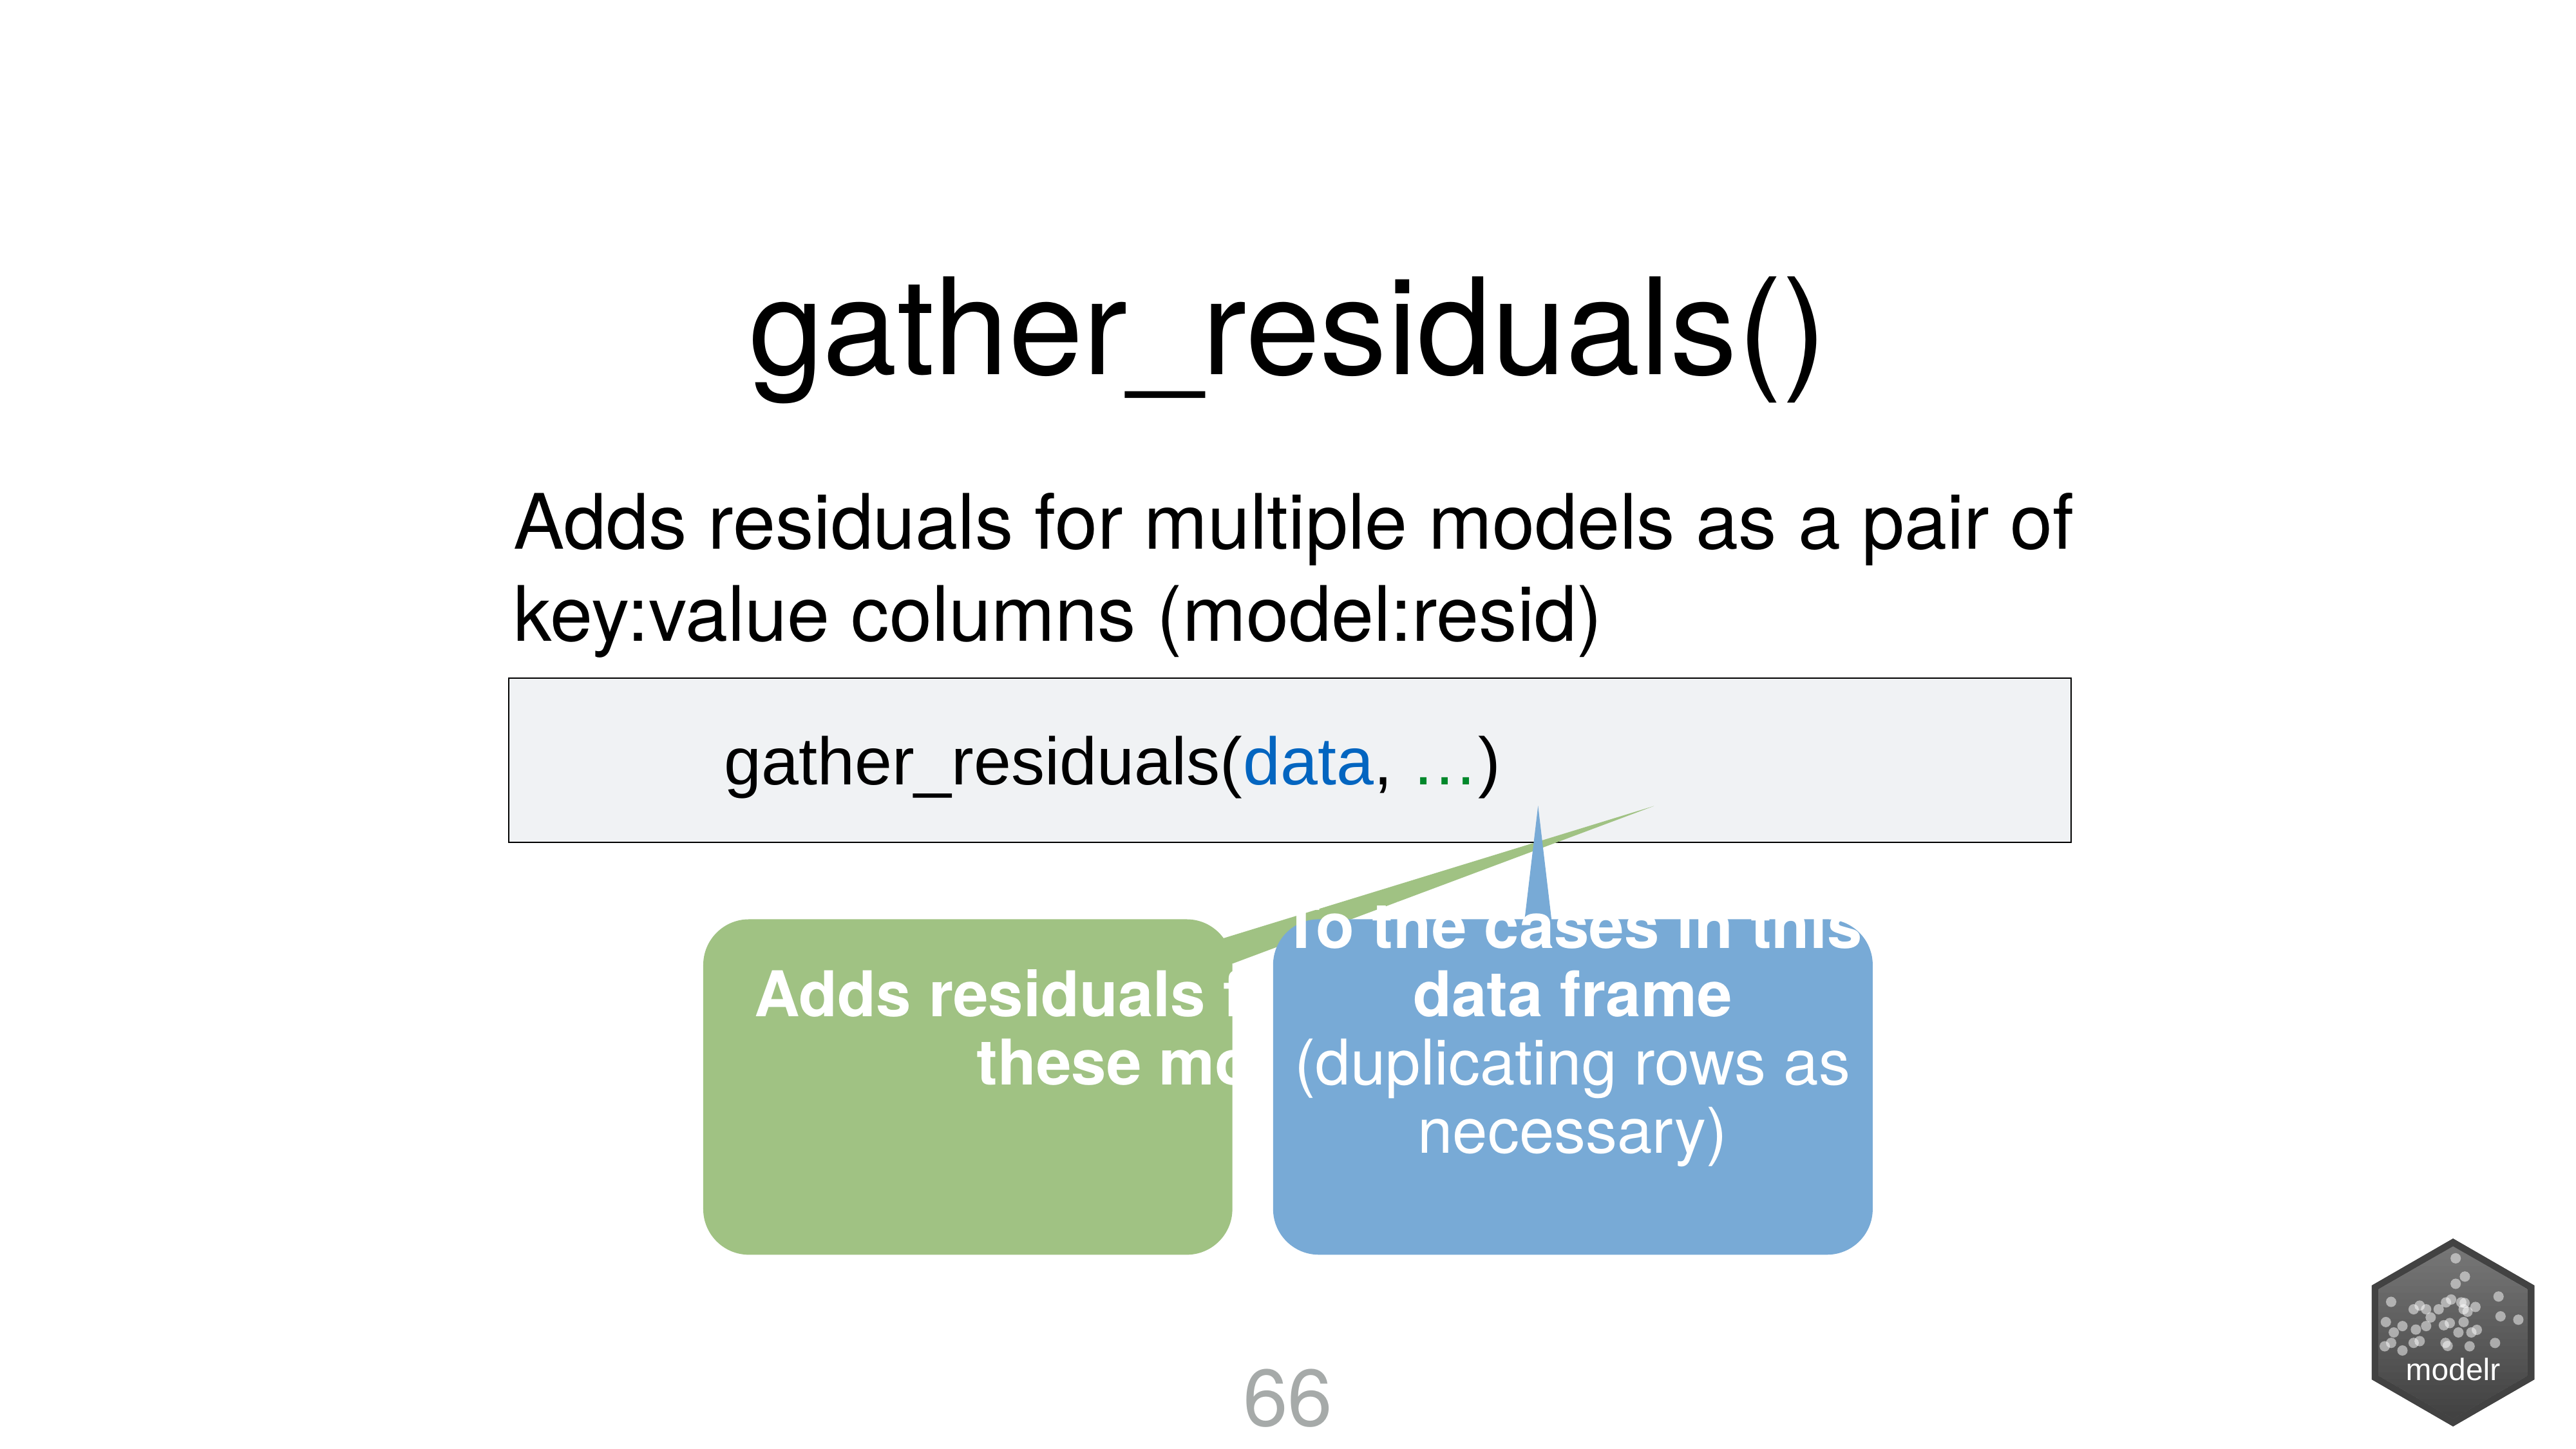

gather_residuals()
Adds residuals for multiple models as a pair of key:value columns (model:resid)

gather_residuals(data, …)
To the cases in this data frame (duplicating rows as necessary)
Adds residuals from each of these models

modelr
66